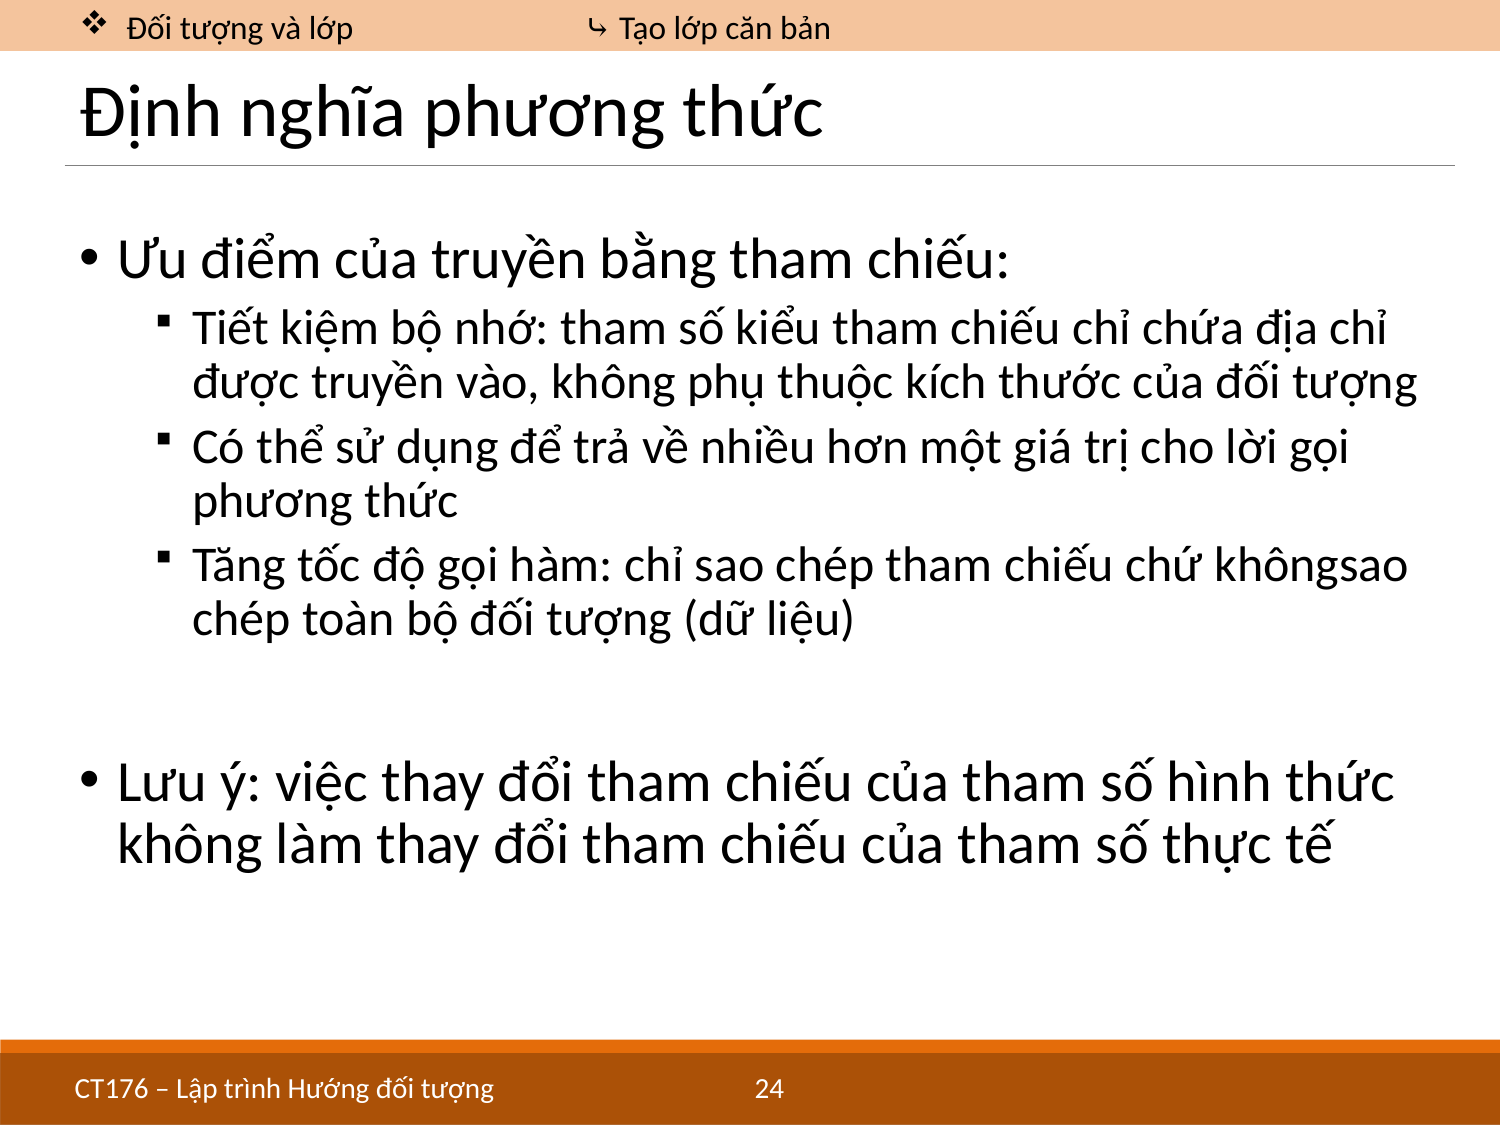

Đối tượng và lớp		 ⤷ Tạo lớp căn bản
# Định nghĩa phương thức
Ưu điểm của truyền bằng tham chiếu:
Tiết kiệm bộ nhớ: tham số kiểu tham chiếu chỉ chứa địa chỉ được truyền vào, không phụ thuộc kích thước của đối tượng
Có thể sử dụng để trả về nhiều hơn một giá trị cho lời gọi phương thức
Tăng tốc độ gọi hàm: chỉ sao chép tham chiếu chứ khôngsao chép toàn bộ đối tượng (dữ liệu)

Lưu ý: việc thay đổi tham chiếu của tham số hình thức không làm thay đổi tham chiếu của tham số thực tế